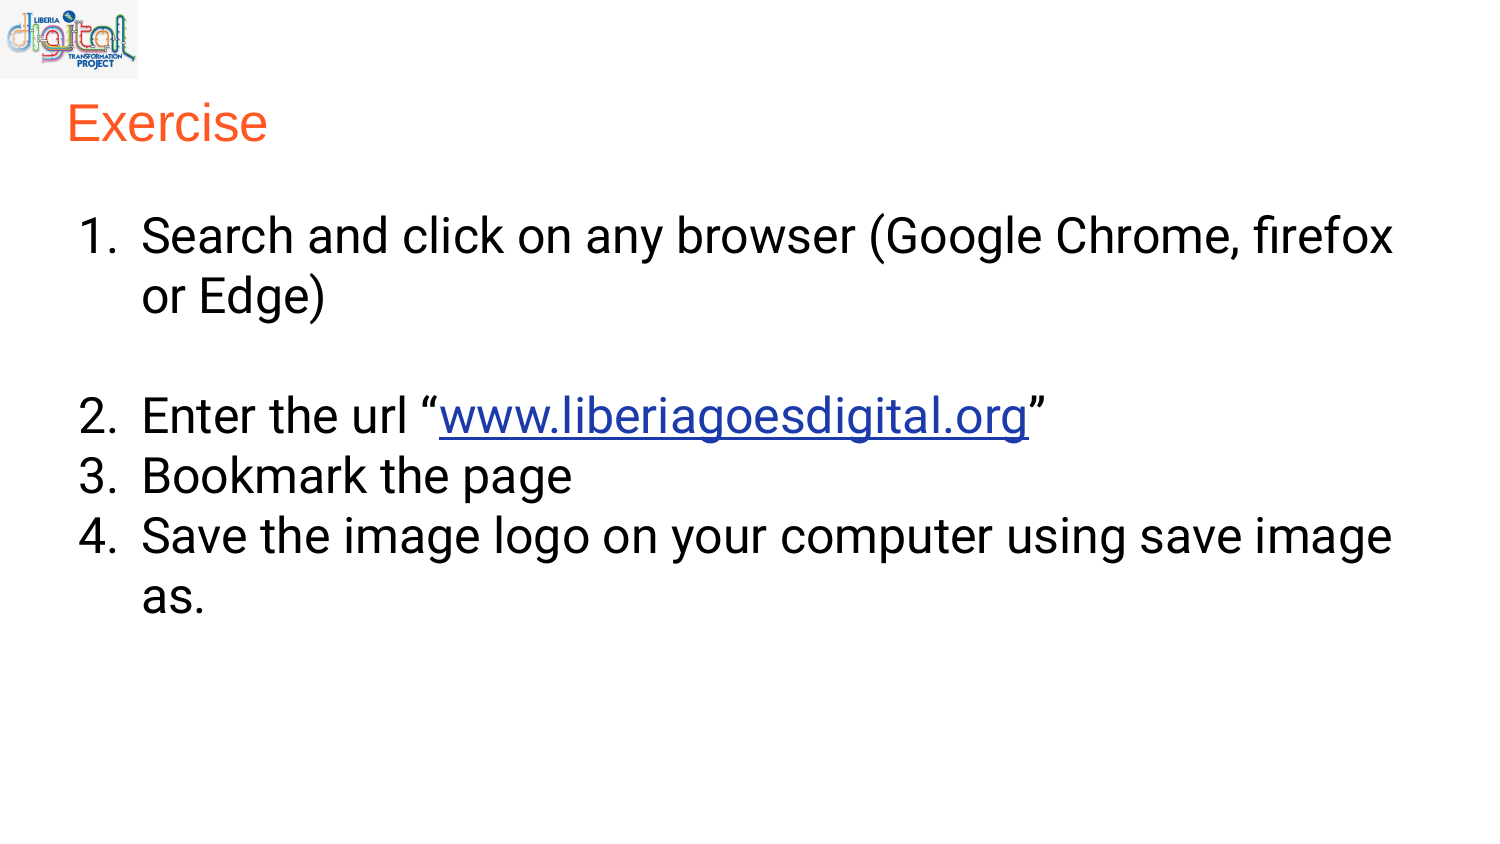

# Exercise
Search and click on any browser (Google Chrome, firefox or Edge)

Enter the url “www.liberiagoesdigital.org”
Bookmark the page
Save the image logo on your computer using save image as.